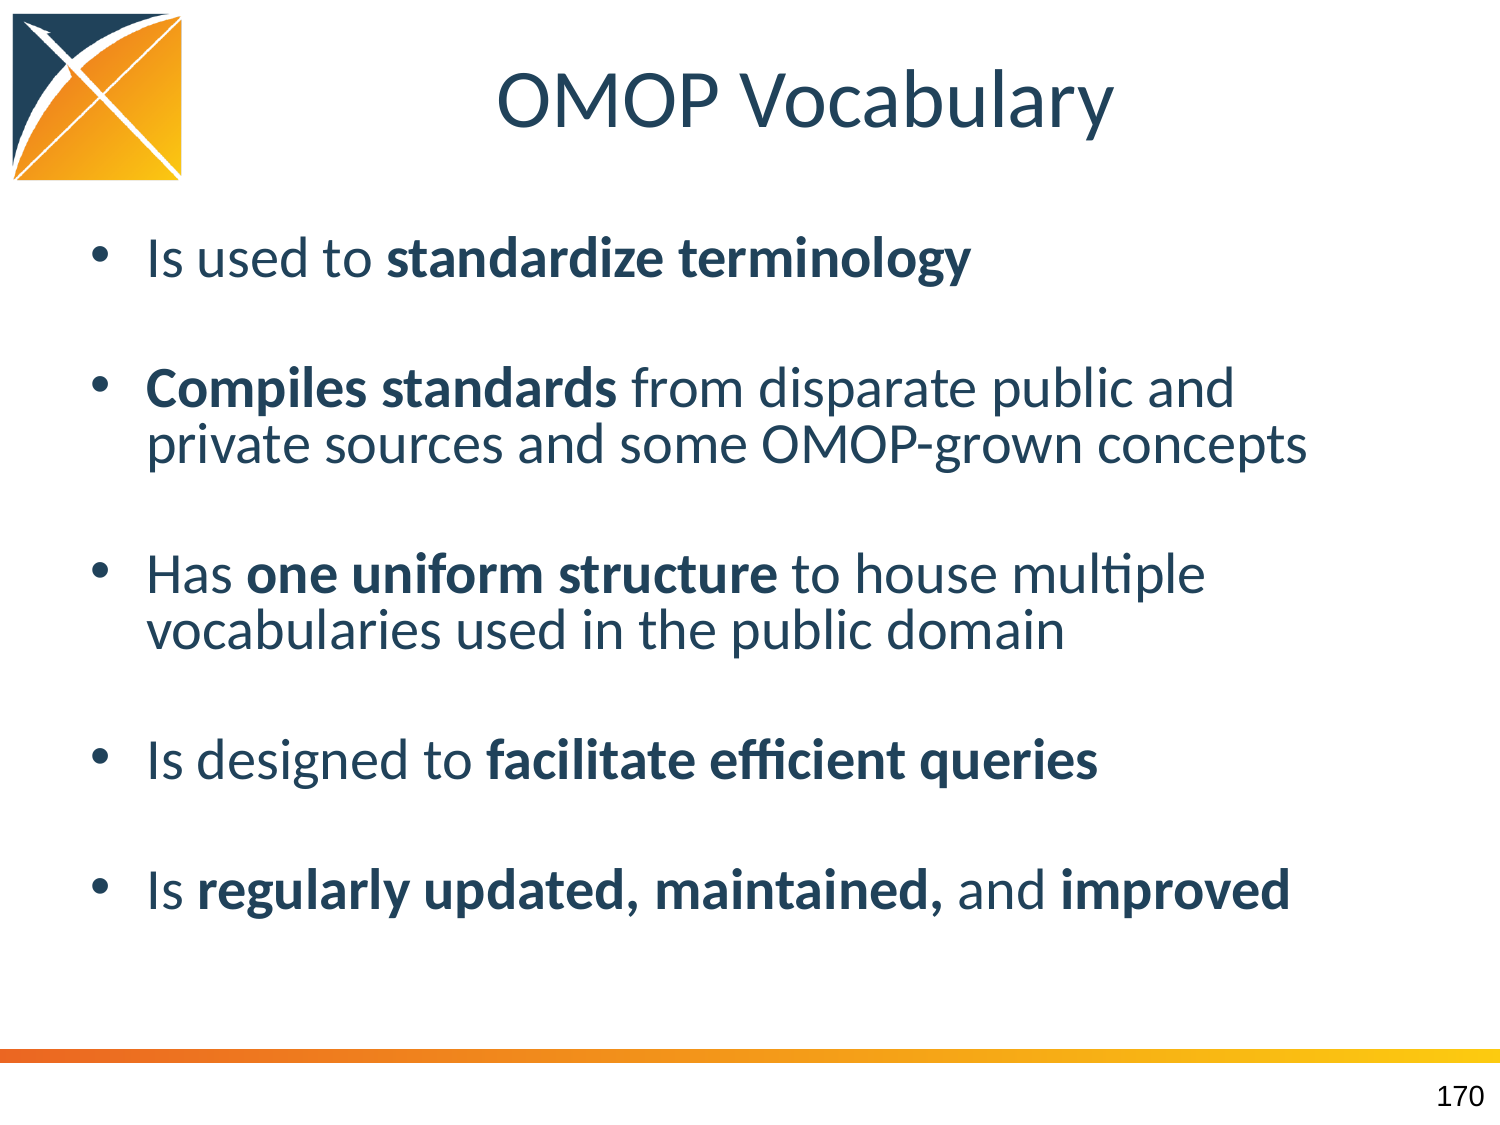

# OMOP Vocabulary
Is used to standardize terminology

Compiles standards from disparate public and private sources and some OMOP-grown concepts

Has one uniform structure to house multiple vocabularies used in the public domain

Is designed to facilitate efficient queries

Is regularly updated, maintained, and improved

170